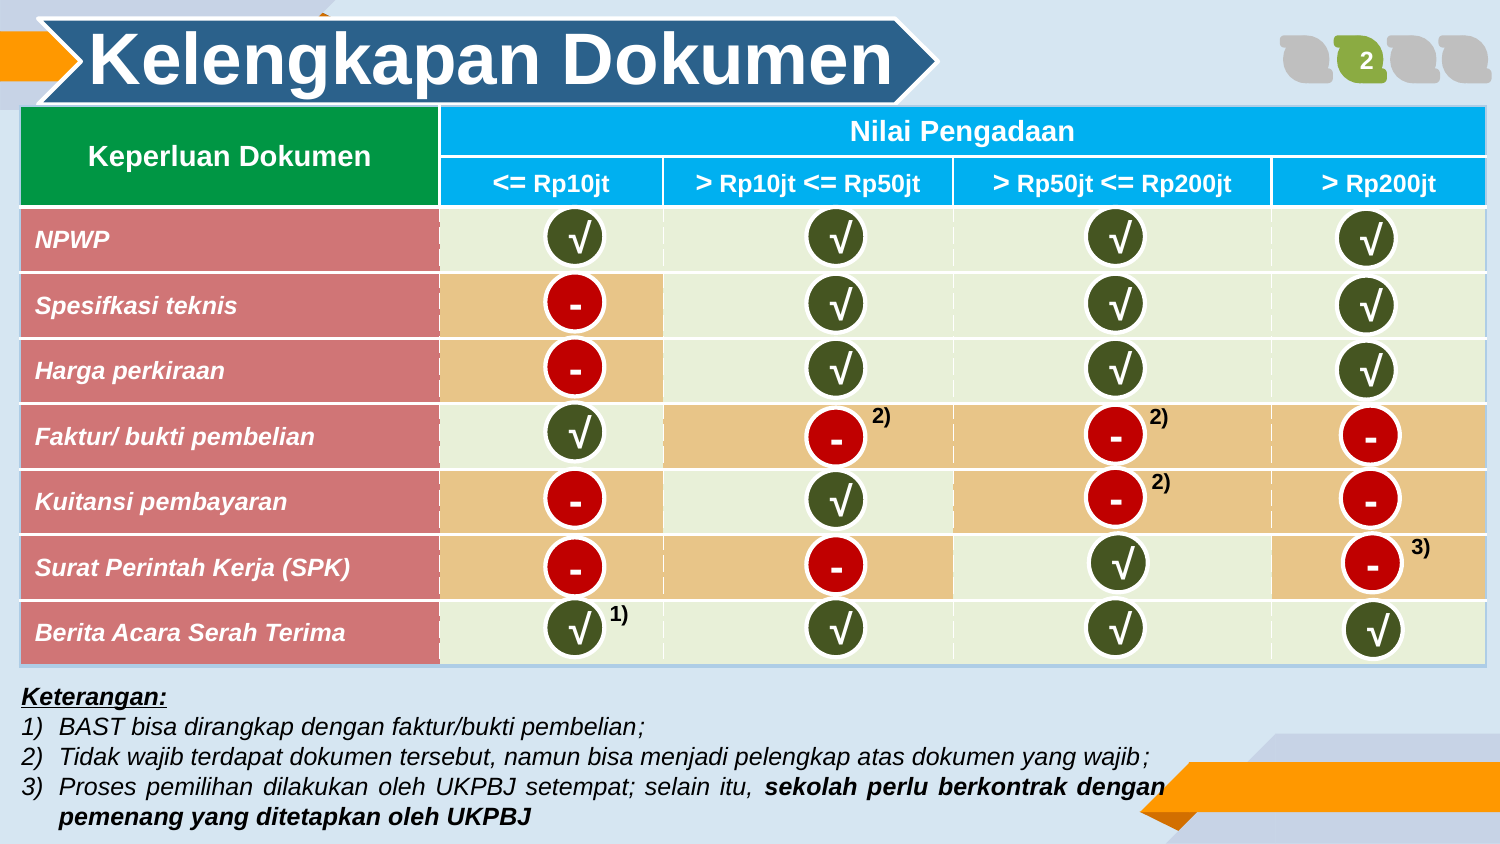

Kelengkapan Dokumen

1

2

3

4

| Keperluan Dokumen | Nilai Pengadaan |  |  |  |
| --- | --- | --- | --- | --- |
|  | <= Rp10jt | > Rp10jt <= Rp50jt | > Rp50jt <= Rp200jt | > Rp200jt |
| NPWP |  |  |  |  |
| Spesifkasi teknis |  |  |  |  |
| Harga perkiraan |  |  |  |  |
| Faktur/ bukti pembelian |  |  |  |  |
| Kuitansi pembayaran |  |  |  |  |
| Surat Perintah Kerja (SPK) |  |  |  |  |
| Berita Acara Serah Terima |  |  |  |  |
√
√
√
√
-
√
√
√
-
√
√
√
2)
2)
√
-
-
-
2)
-
-
-
√
3)
√
-
-
-
1)
√
√
√
√
Keterangan:
BAST bisa dirangkap dengan faktur/bukti pembelian;
Tidak wajib terdapat dokumen tersebut, namun bisa menjadi pelengkap atas dokumen yang wajib;
Proses pemilihan dilakukan oleh UKPBJ setempat; selain itu, sekolah perlu berkontrak dengan pemenang yang ditetapkan oleh UKPBJ